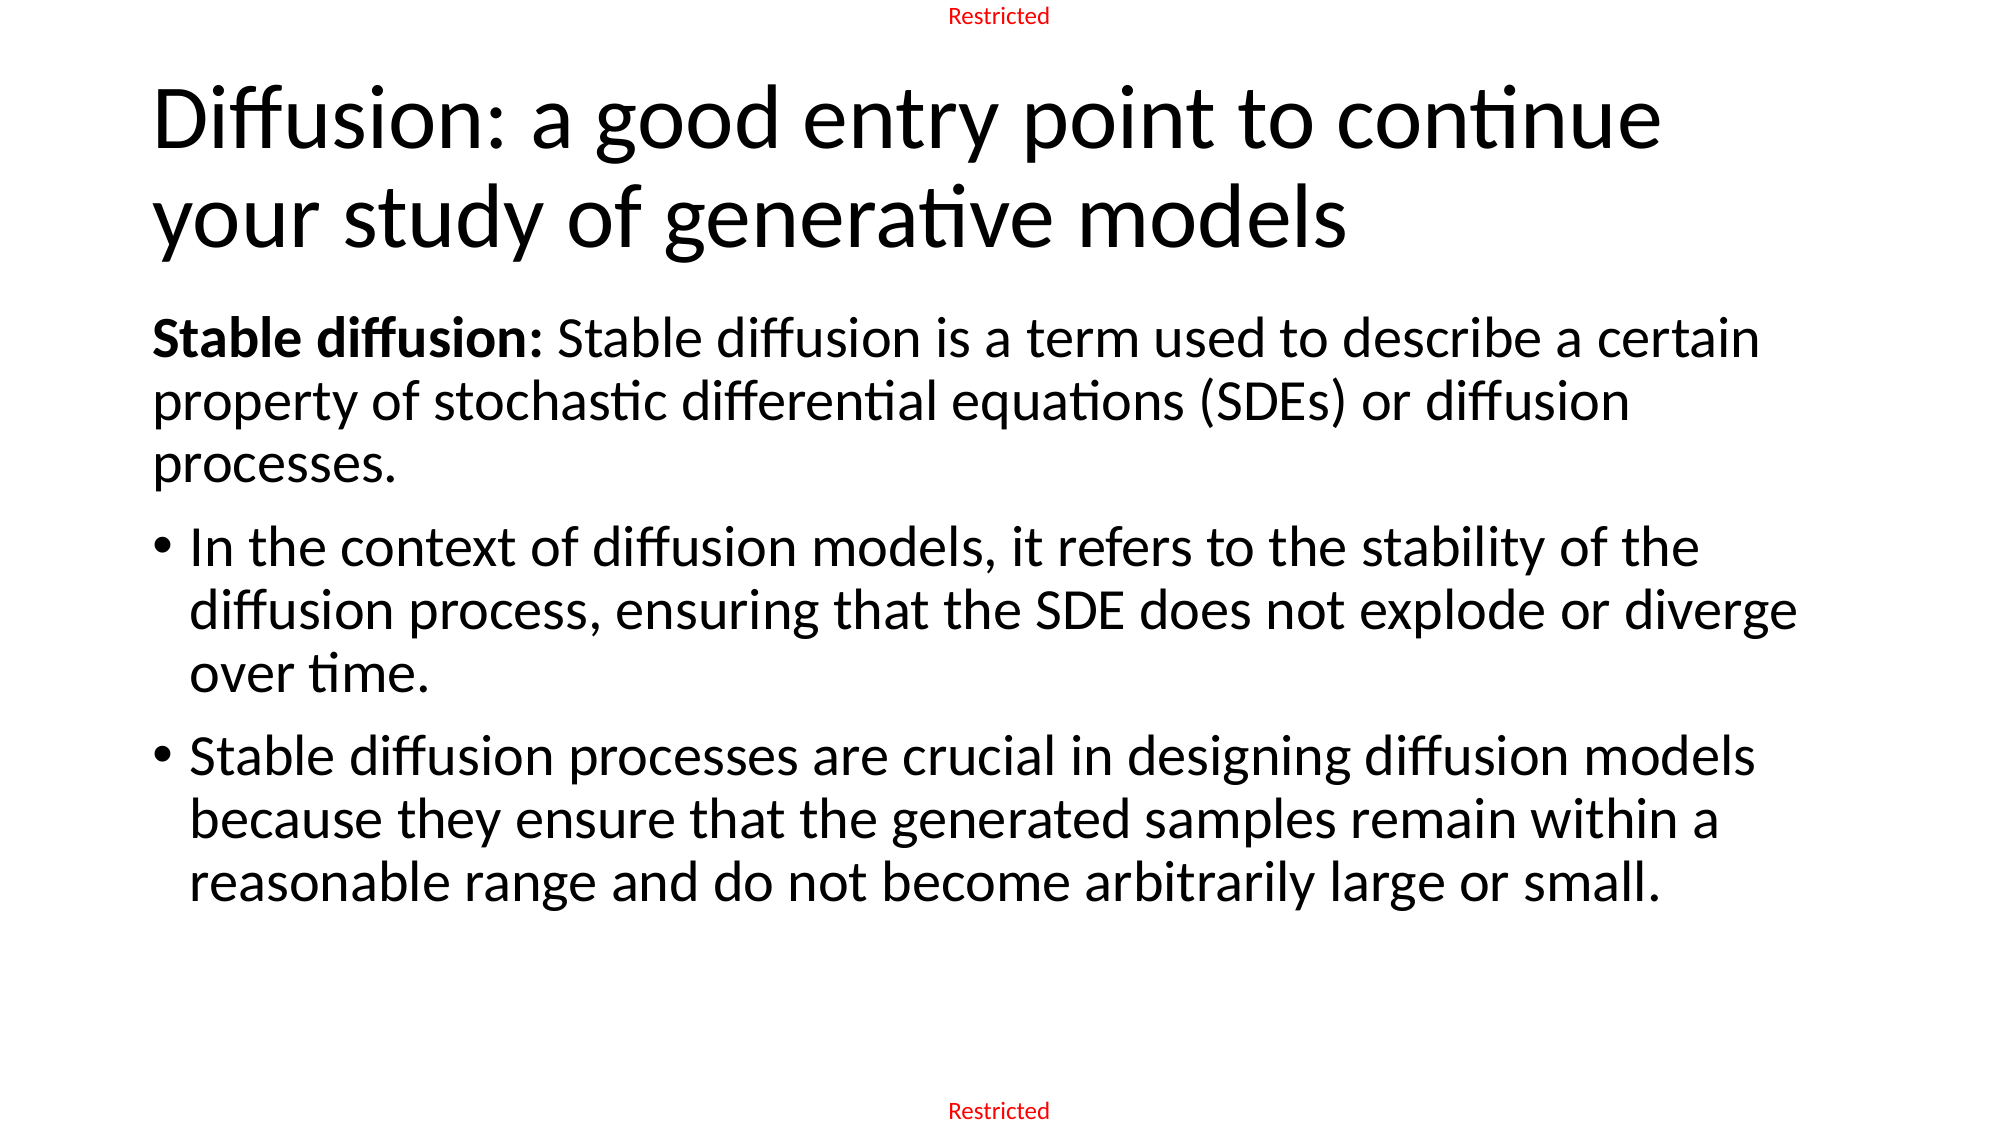

# Diffusion: a good entry point to continue your study of generative models
Stable diffusion: Stable diffusion is a term used to describe a certain property of stochastic differential equations (SDEs) or diffusion processes.
In the context of diffusion models, it refers to the stability of the diffusion process, ensuring that the SDE does not explode or diverge over time.
Stable diffusion processes are crucial in designing diffusion models because they ensure that the generated samples remain within a reasonable range and do not become arbitrarily large or small.